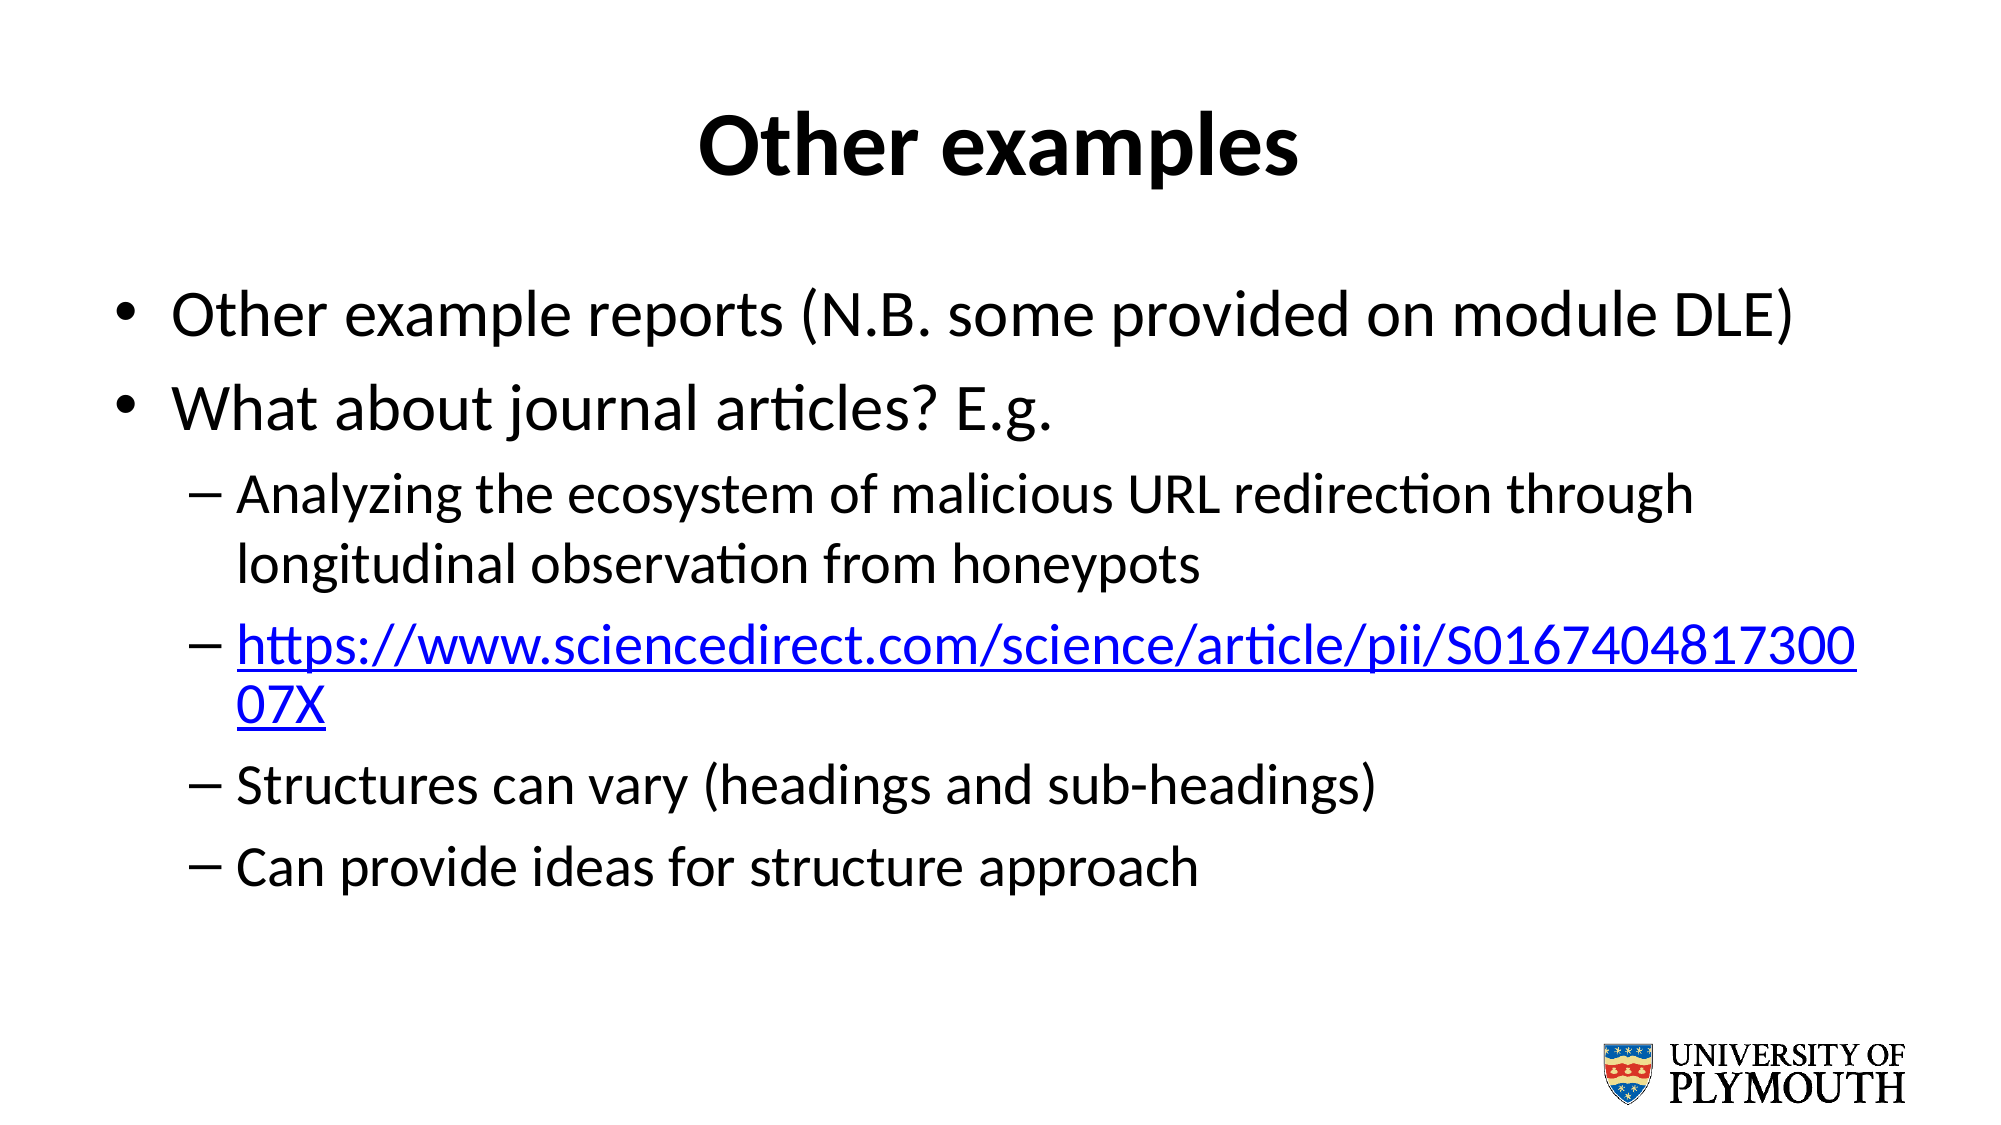

# Other examples
Other example reports (N.B. some provided on module DLE)
What about journal articles? E.g.
Analyzing the ecosystem of malicious URL redirection through longitudinal observation from honeypots
https://www.sciencedirect.com/science/article/pii/S016740481730007X
Structures can vary (headings and sub-headings)
Can provide ideas for structure approach